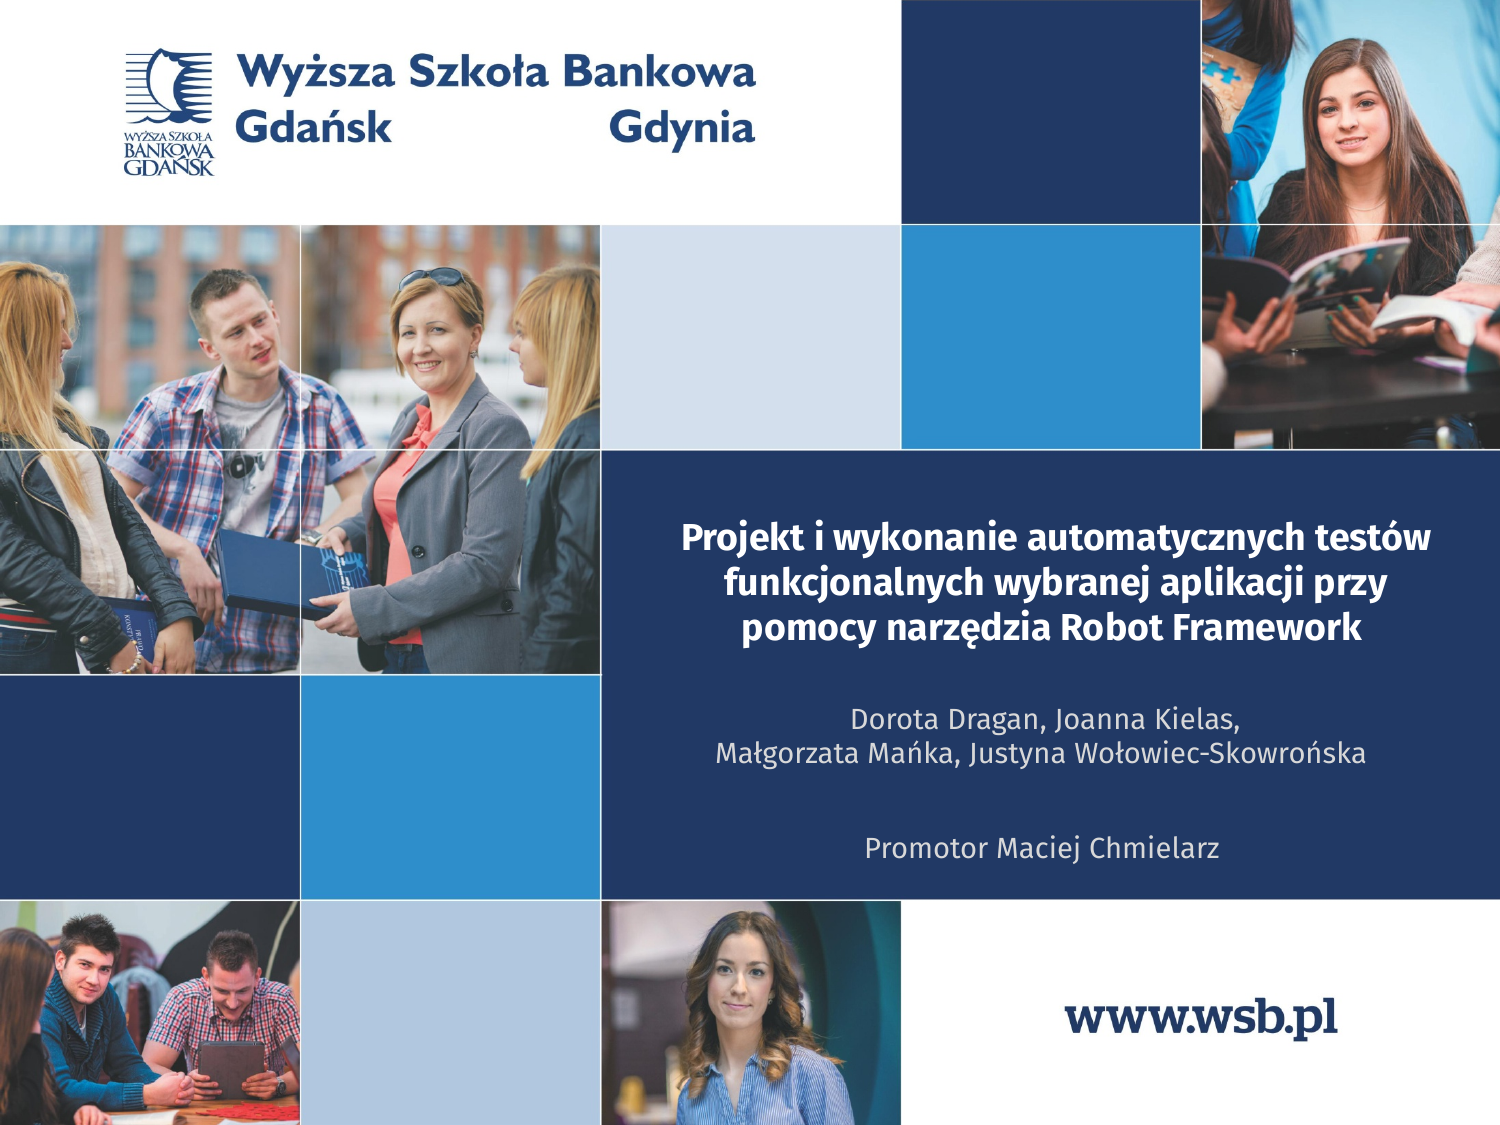

# Projekt i wykonanie automatycznych testów funkcjonalnych wybranej aplikacji przy pomocy narzędzia Robot Framework
Dorota Dragan, Joanna Kielas,
Małgorzata Mańka, Justyna Wołowiec-Skowrońska
Promotor Maciej Chmielarz